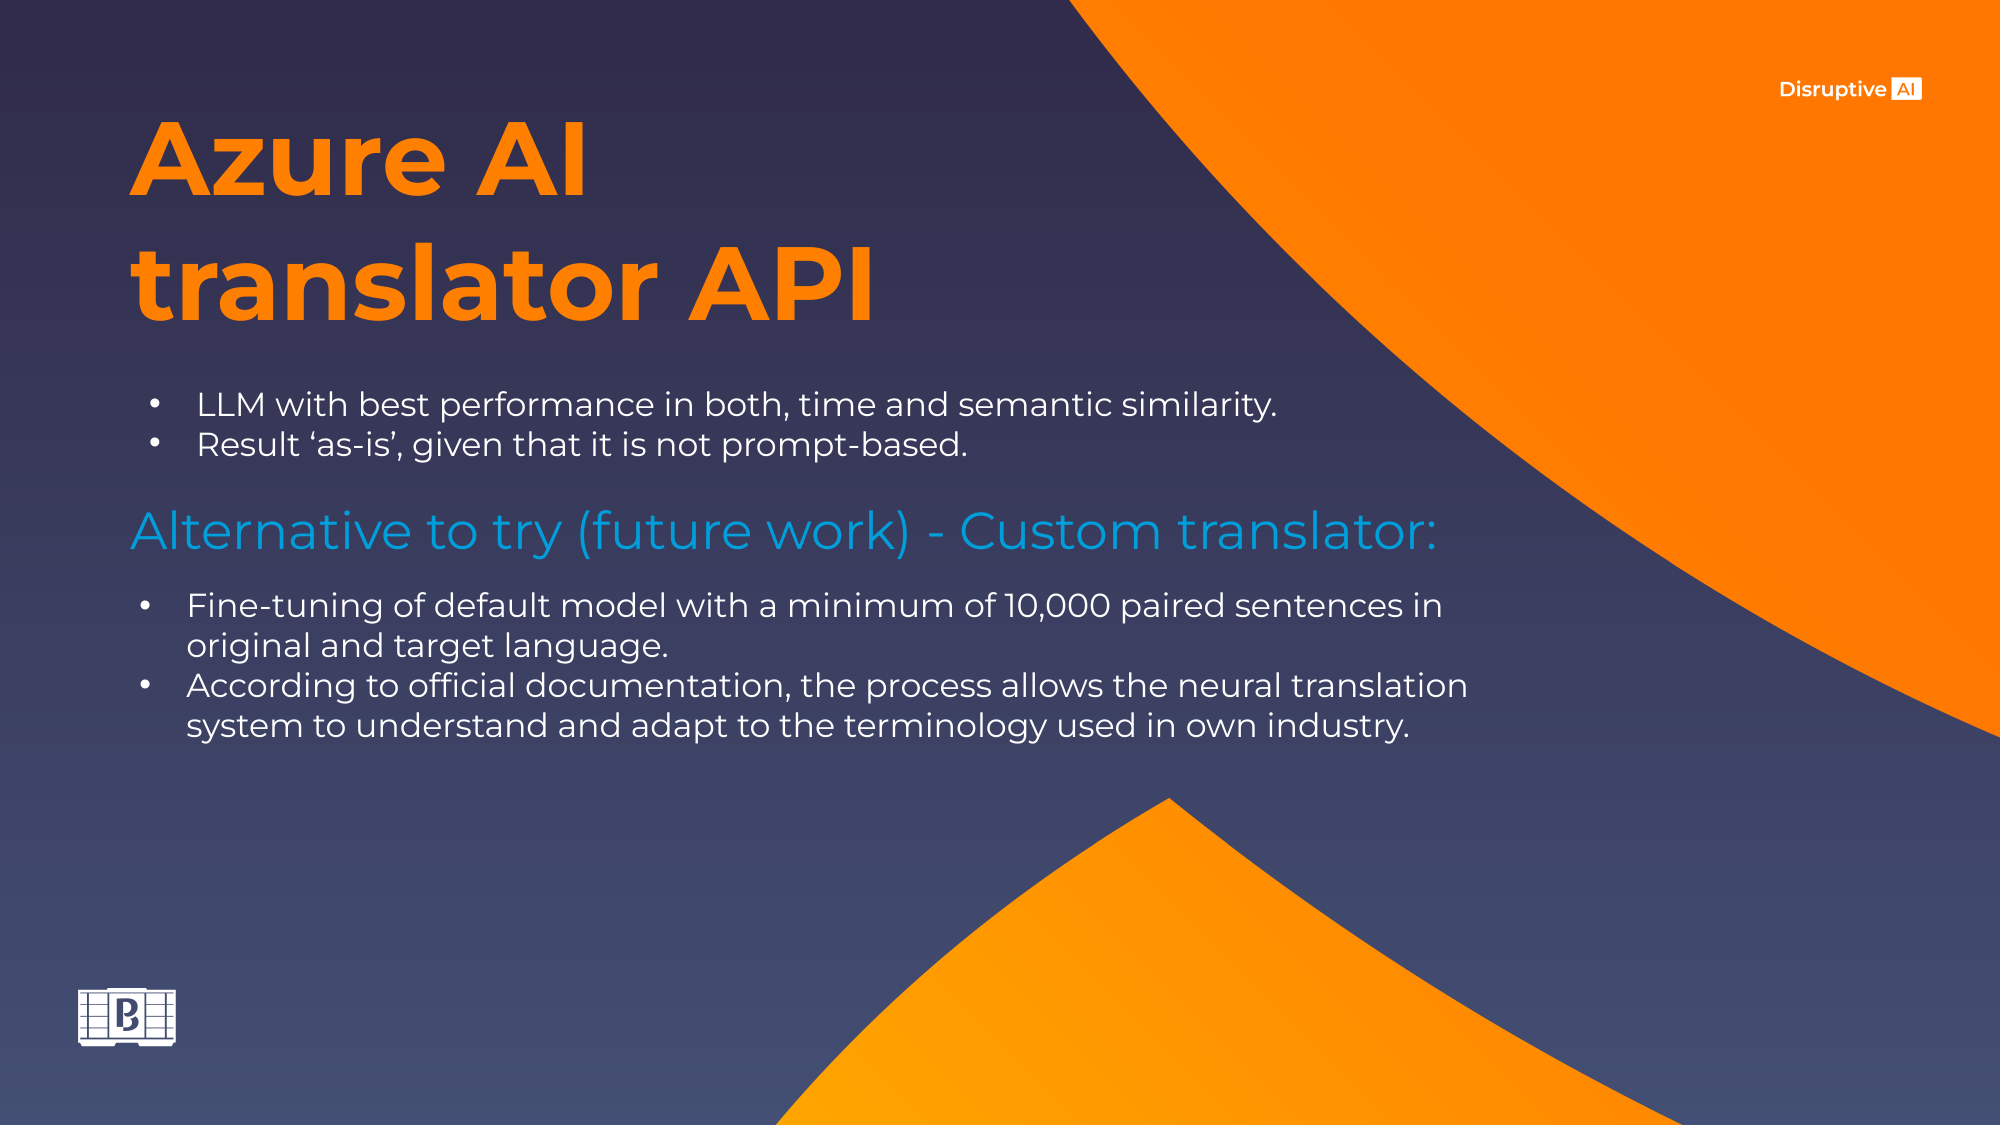

Azure AI translator API
LLM with best performance in both, time and semantic similarity.
Result ‘as-is’, given that it is not prompt-based.
Alternative to try (future work) - Custom translator:
Fine-tuning of default model with a minimum of 10,000 paired sentences in original and target language.
According to official documentation, the process allows the neural translation system to understand and adapt to the terminology used in own industry.